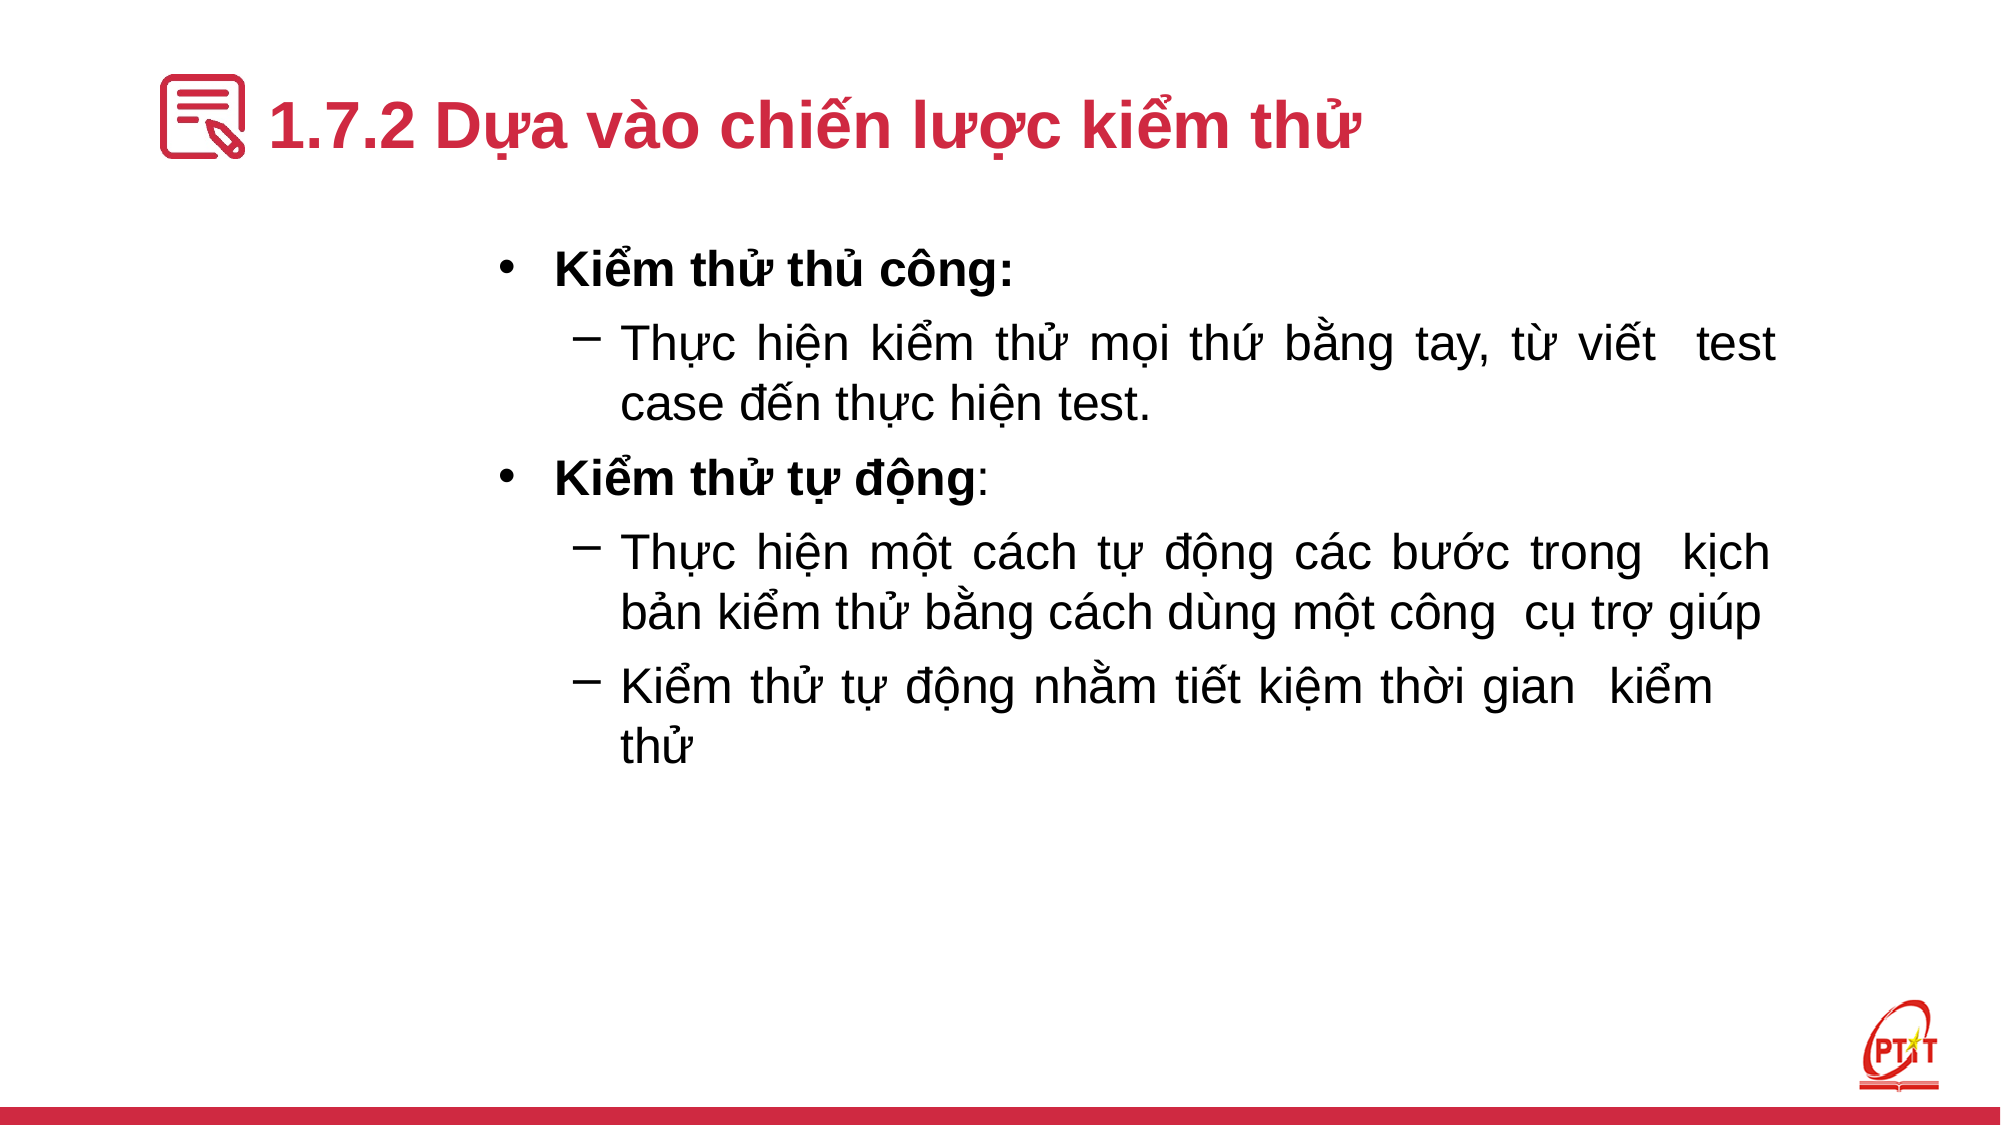

# 1.7.2 Dựa vào chiến lược kiểm thử
Kiểm thử thủ công:
Thực hiện kiểm thử mọi thứ bằng tay, từ viết  test case đến thực hiện test.
Kiểm thử tự động:
Thực hiện một cách tự động các bước trong  kịch bản kiểm thử bằng cách dùng một công  cụ trợ giúp
Kiểm thử tự động nhằm tiết kiệm thời gian  kiểm thử